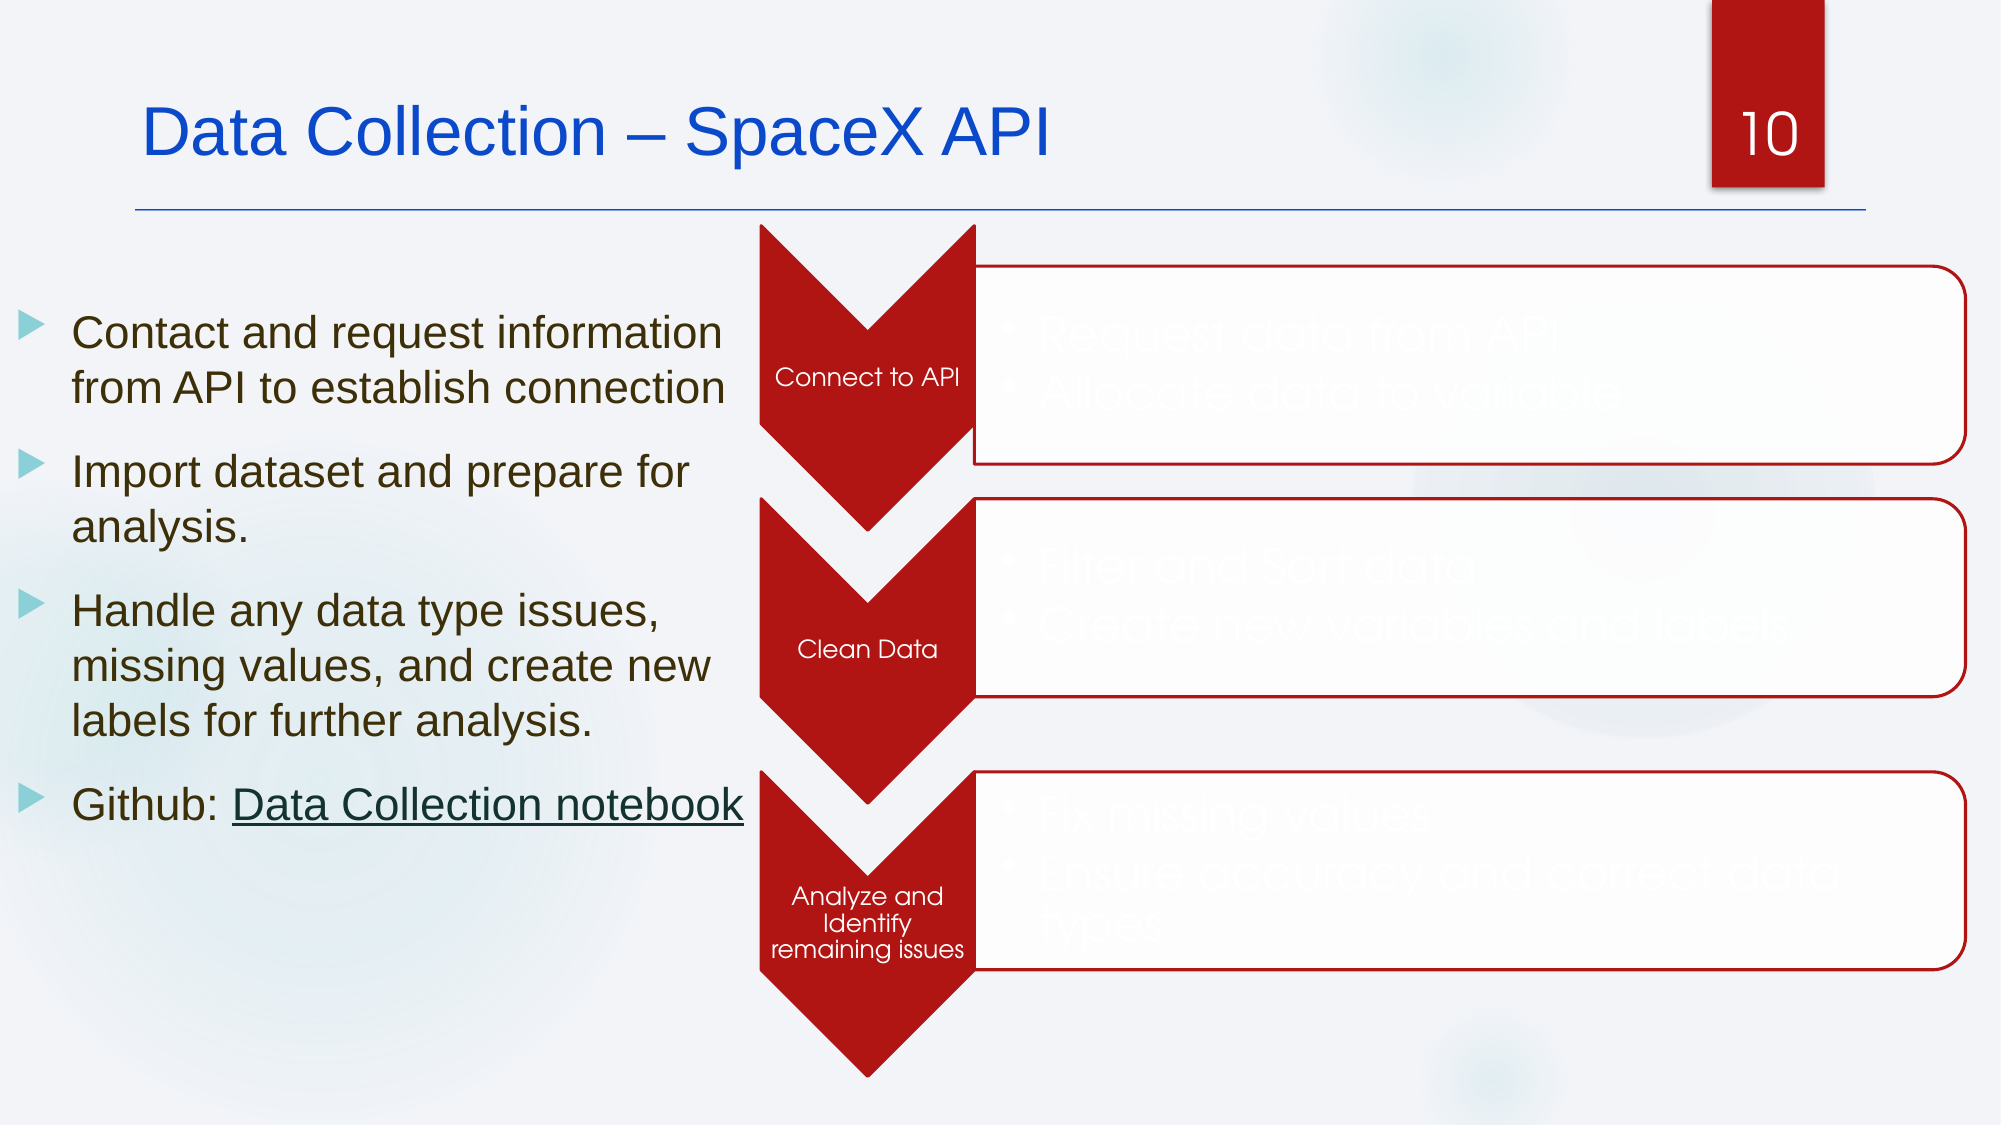

10
Data Collection – SpaceX API
Connect to API
Request data from API
Allocate data to variable
Clean Data
Filter and Sort data
Create new variables and labels
Analyze and Identify remaining issues
Fix missing values
Ensure accuracy and correct data types
Contact and request information from API to establish connection
Import dataset and prepare for analysis.
Handle any data type issues, missing values, and create new labels for further analysis.
Github: Data Collection notebook